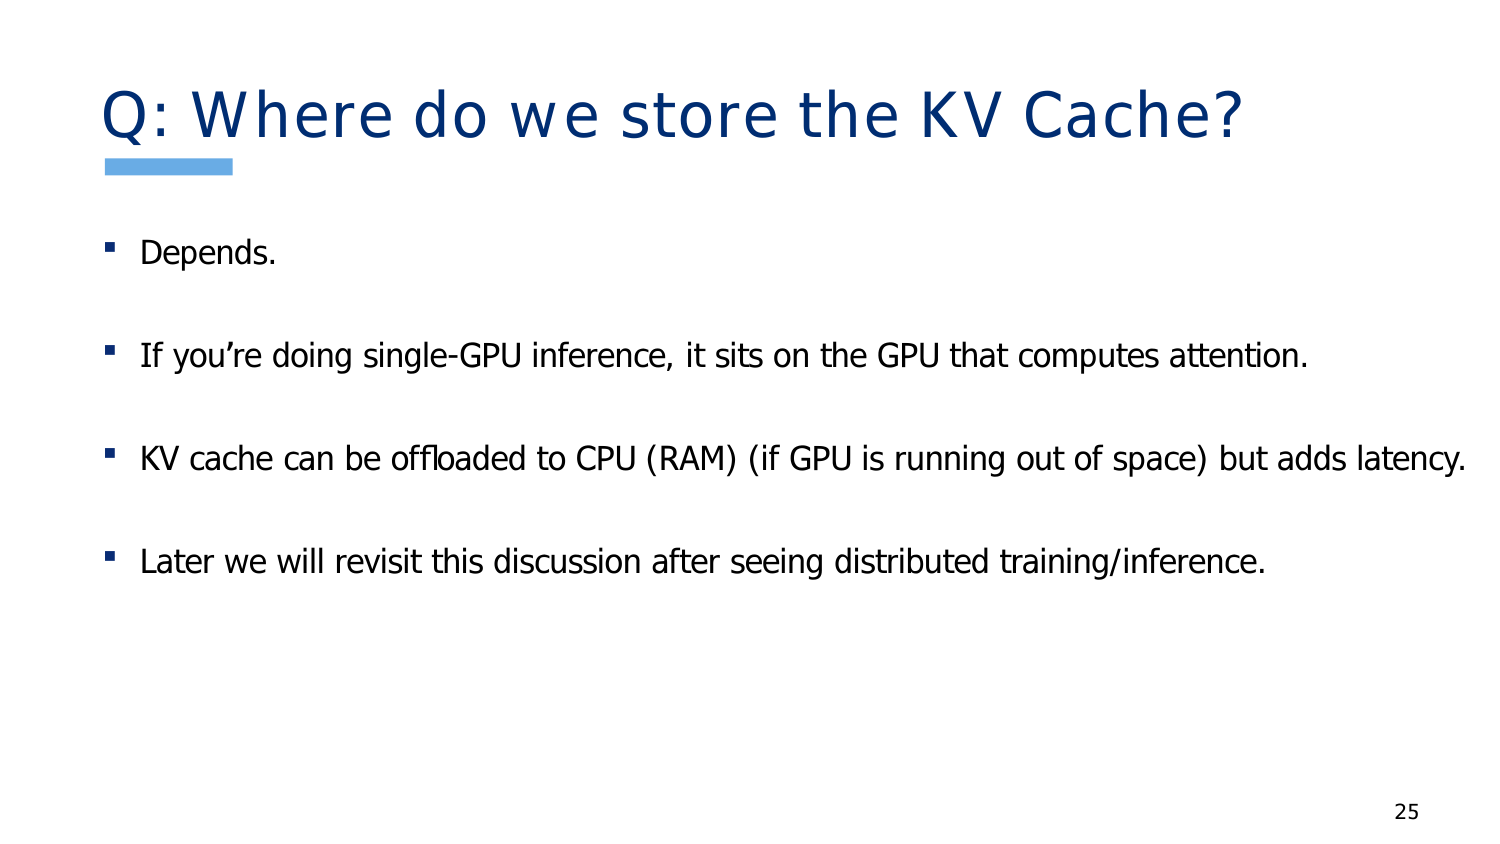

# Q: Where do we store the KV Cache?
Depends.

If you’re doing single-GPU inference, it sits on the GPU that computes attention.

KV cache can be offloaded to CPU (RAM) (if GPU is running out of space) but adds latency.

Later we will revisit this discussion after seeing distributed training/inference.